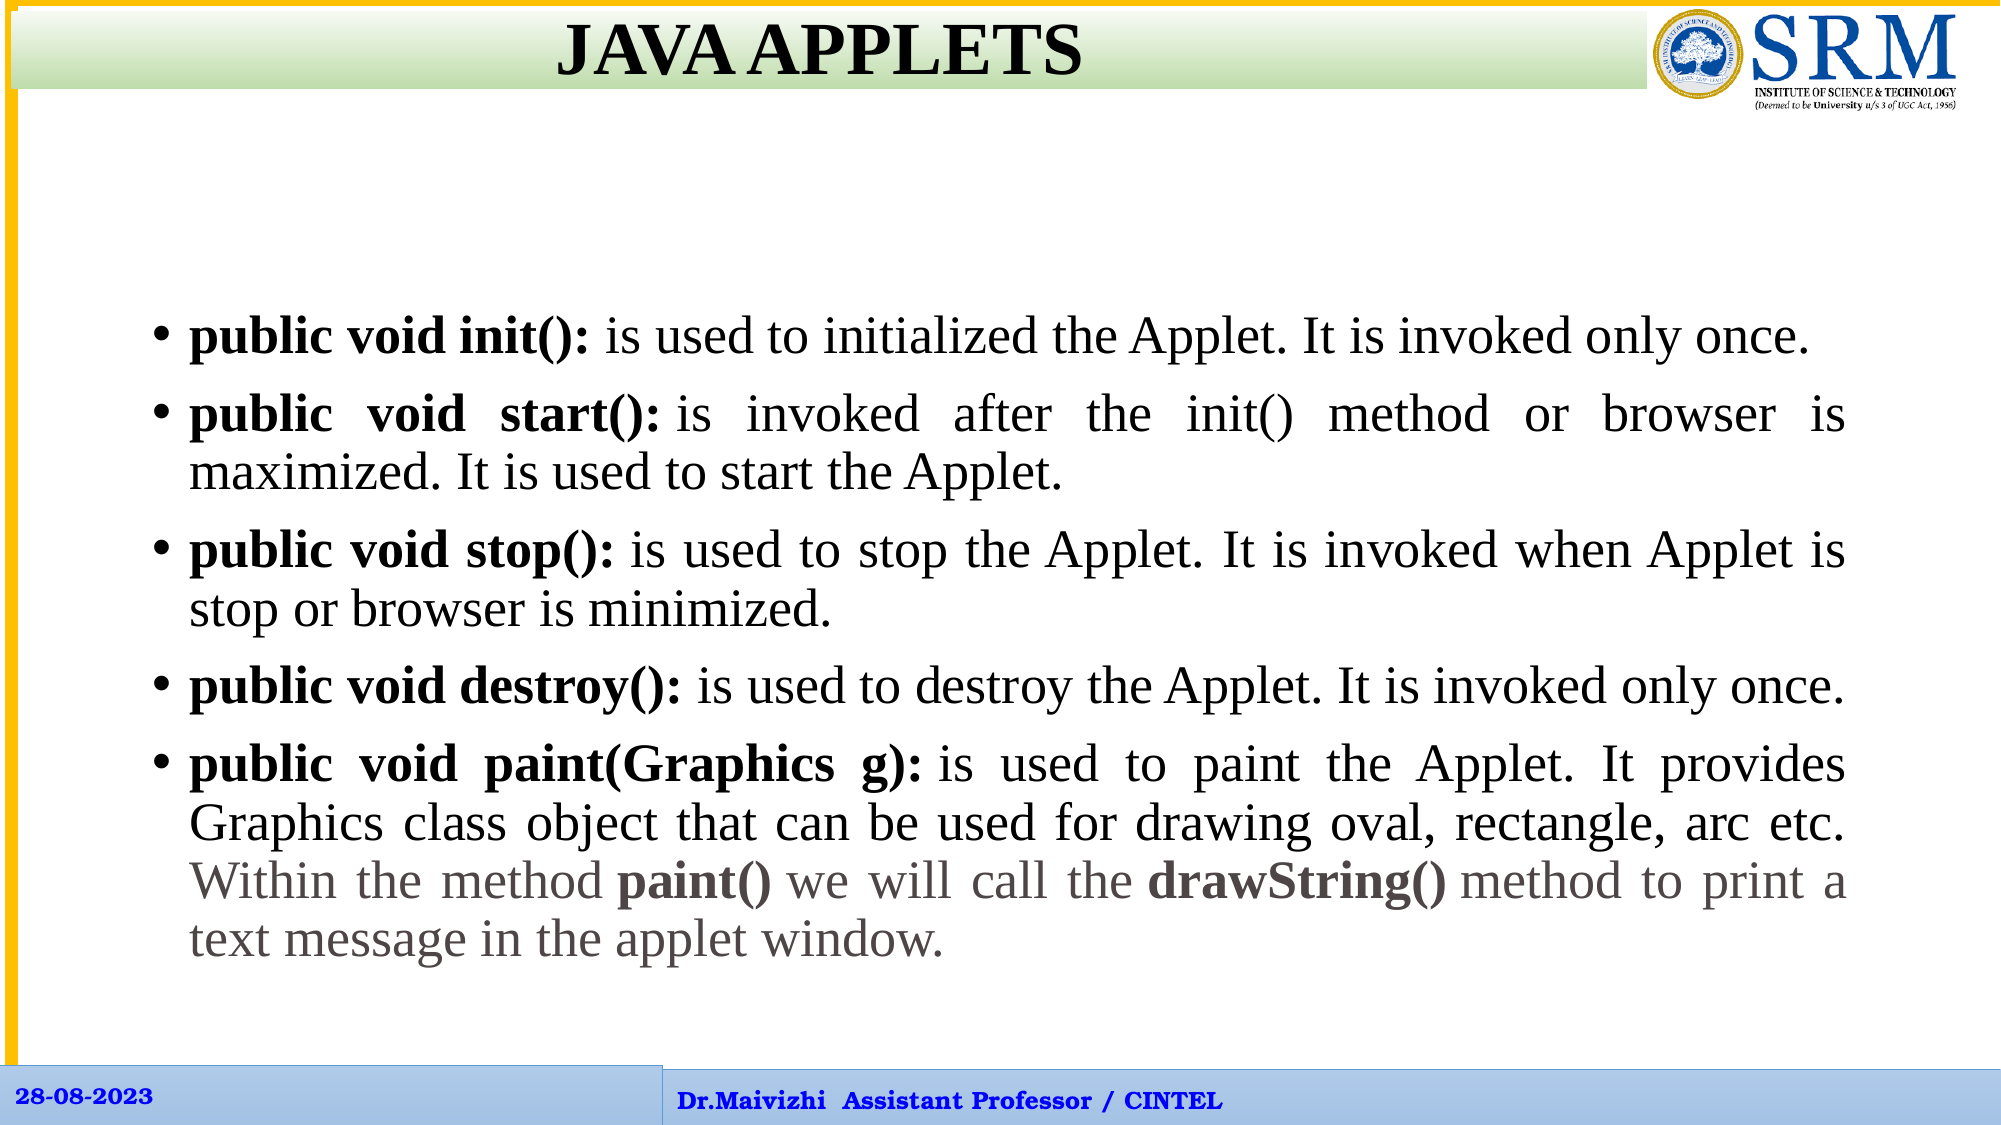

JAVA APPLETS
public void init(): is used to initialized the Applet. It is invoked only once.
public void start(): is invoked after the init() method or browser is maximized. It is used to start the Applet.
public void stop(): is used to stop the Applet. It is invoked when Applet is stop or browser is minimized.
public void destroy(): is used to destroy the Applet. It is invoked only once.
public void paint(Graphics g): is used to paint the Applet. It provides Graphics class object that can be used for drawing oval, rectangle, arc etc. Within the method paint() we will call the drawString() method to print a text message in the applet window.
APP Faculties - CINTEL
28-08-2023
54
28-08-2023
Dr.Maivizhi  Assistant Professor / CINTEL